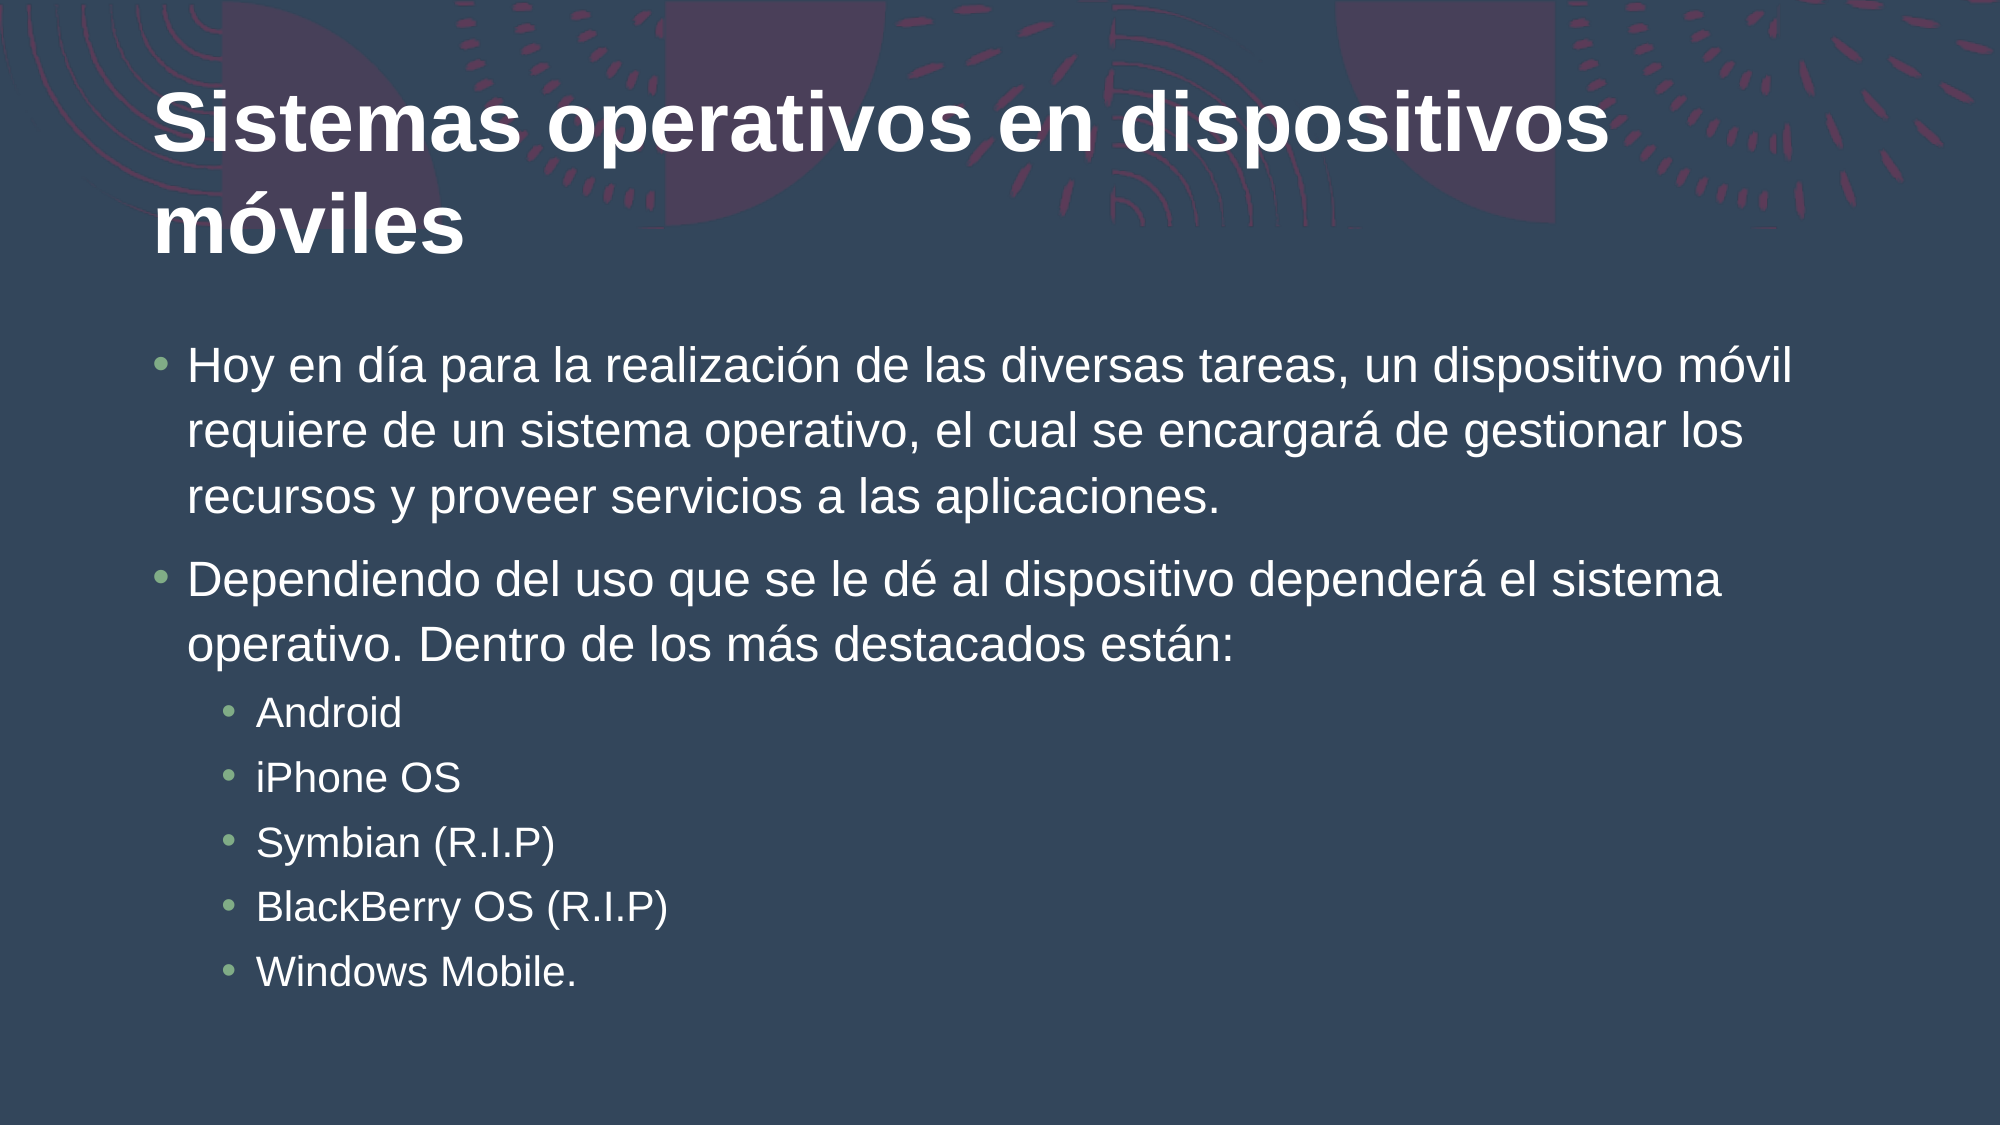

# Sistemas operativos en dispositivos móviles
Hoy en día para la realización de las diversas tareas, un dispositivo móvil requiere de un sistema operativo, el cual se encargará de gestionar los recursos y proveer servicios a las aplicaciones.
Dependiendo del uso que se le dé al dispositivo dependerá el sistema operativo. Dentro de los más destacados están:
Android
iPhone OS
Symbian (R.I.P)
BlackBerry OS (R.I.P)
Windows Mobile.